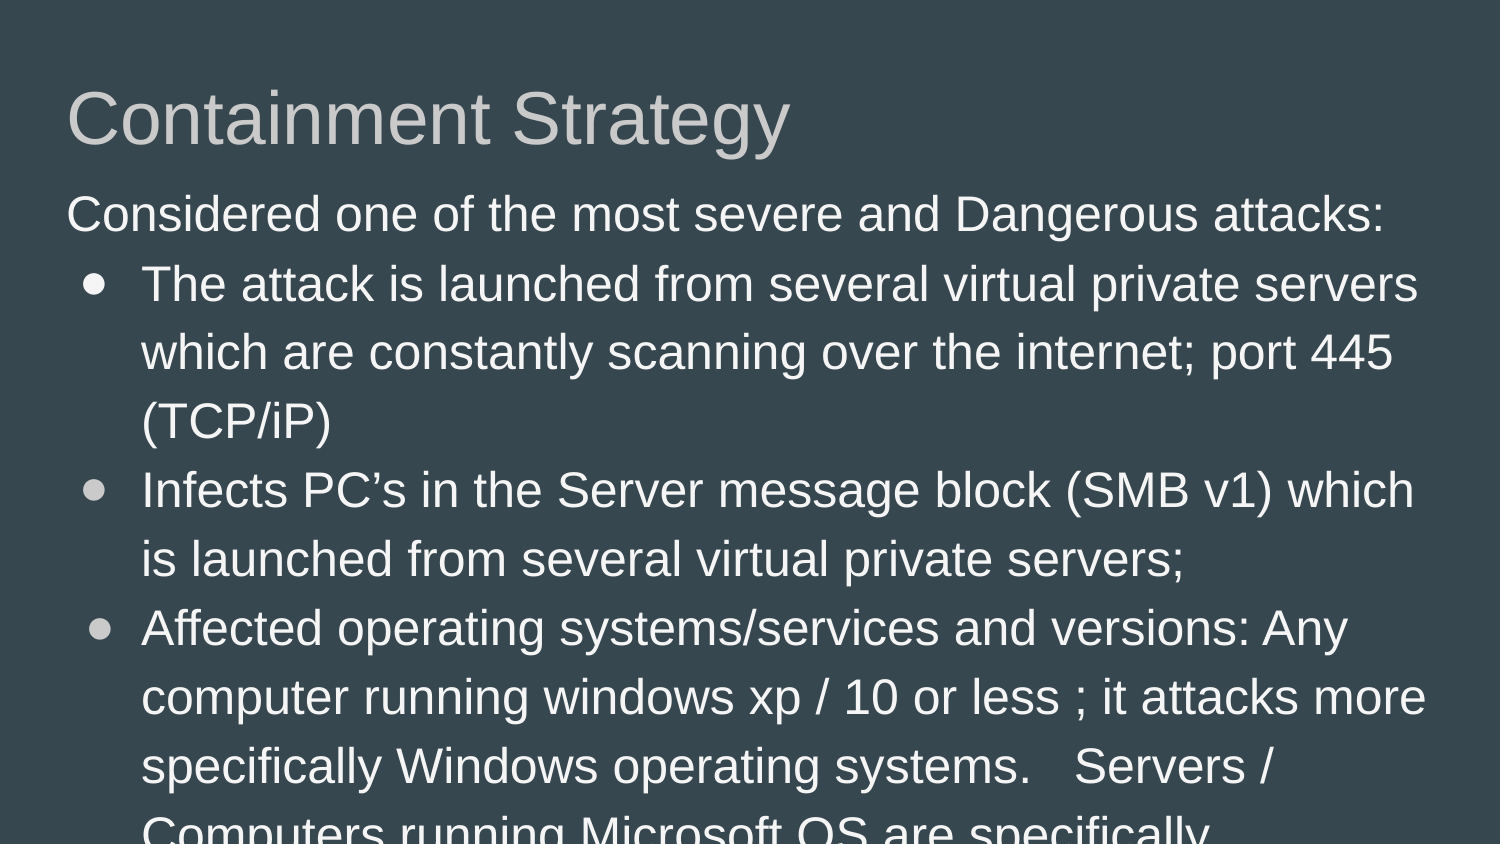

# Containment Strategy

Considered one of the most severe and Dangerous attacks:
The attack is launched from several virtual private servers which are constantly scanning over the internet; port 445 (TCP/iP)
Infects PC’s in the Server message block (SMB v1) which is launched from several virtual private servers;
Affected operating systems/services and versions: Any computer running windows xp / 10 or less ; it attacks more specifically Windows operating systems.   Servers / Computers running Microsoft OS are specifically vulnerable.